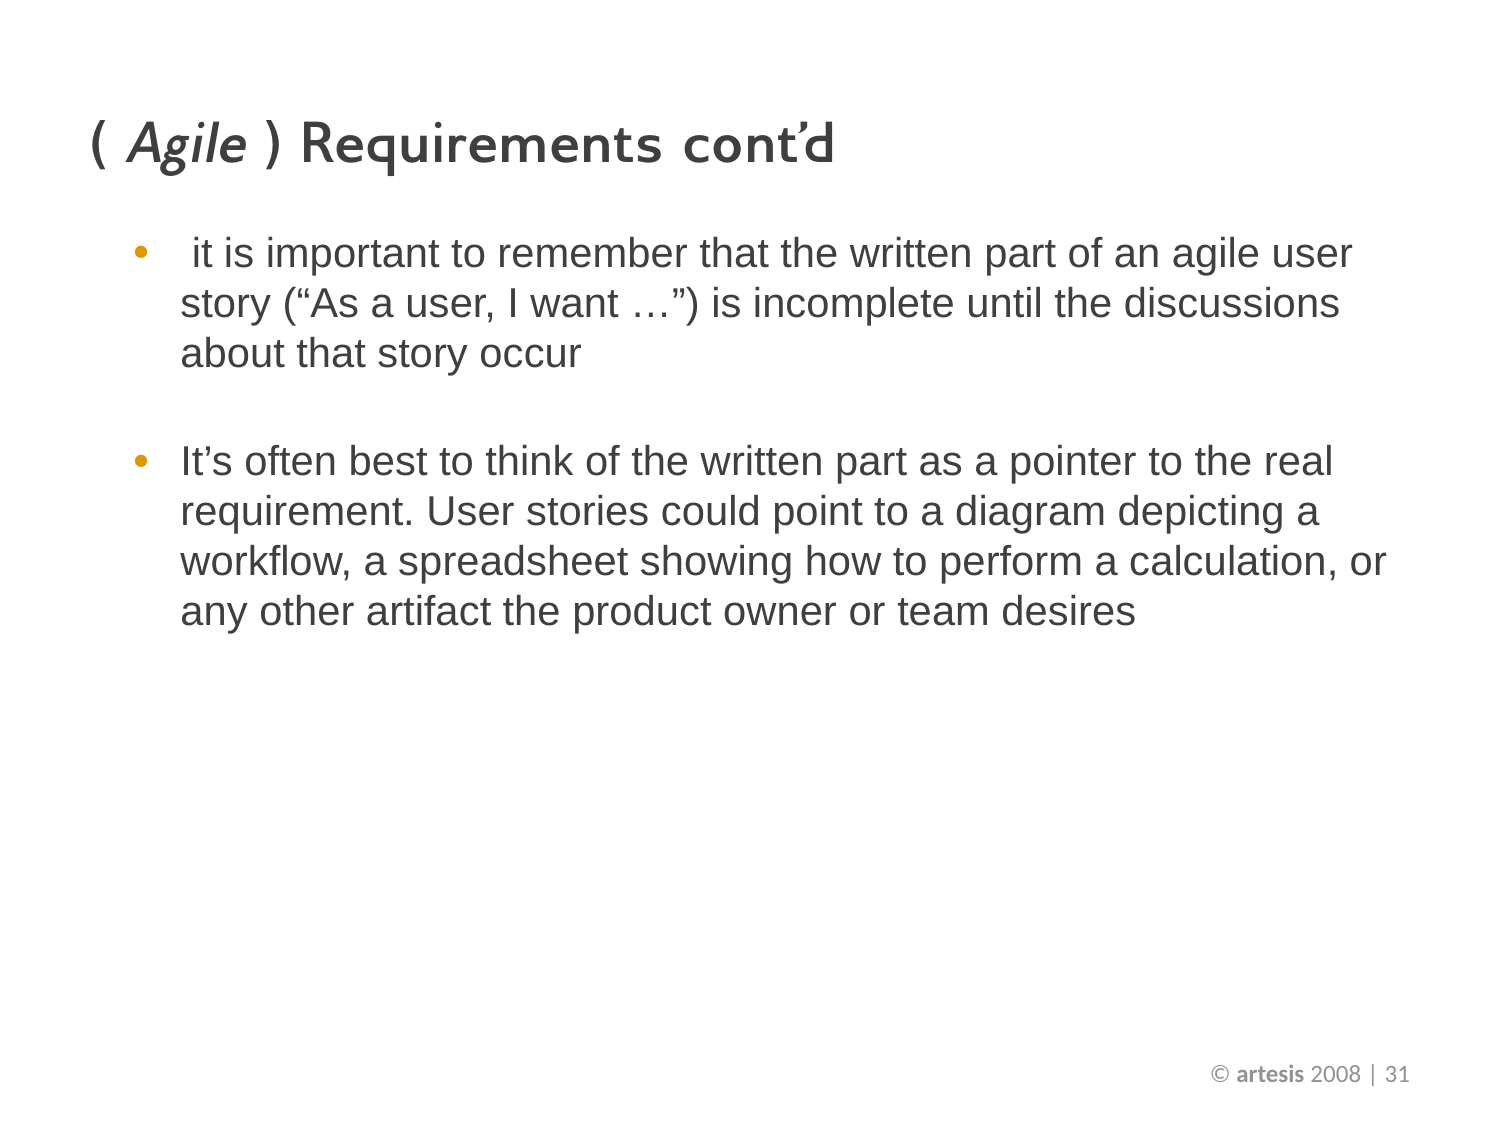

# ( Agile ) Requirements cont’d
 it is important to remember that the written part of an agile user story (“As a user, I want …”) is incomplete until the discussions about that story occur
It’s often best to think of the written part as a pointer to the real requirement. User stories could point to a diagram depicting a workflow, a spreadsheet showing how to perform a calculation, or any other artifact the product owner or team desires

© artesis 2008 | 31